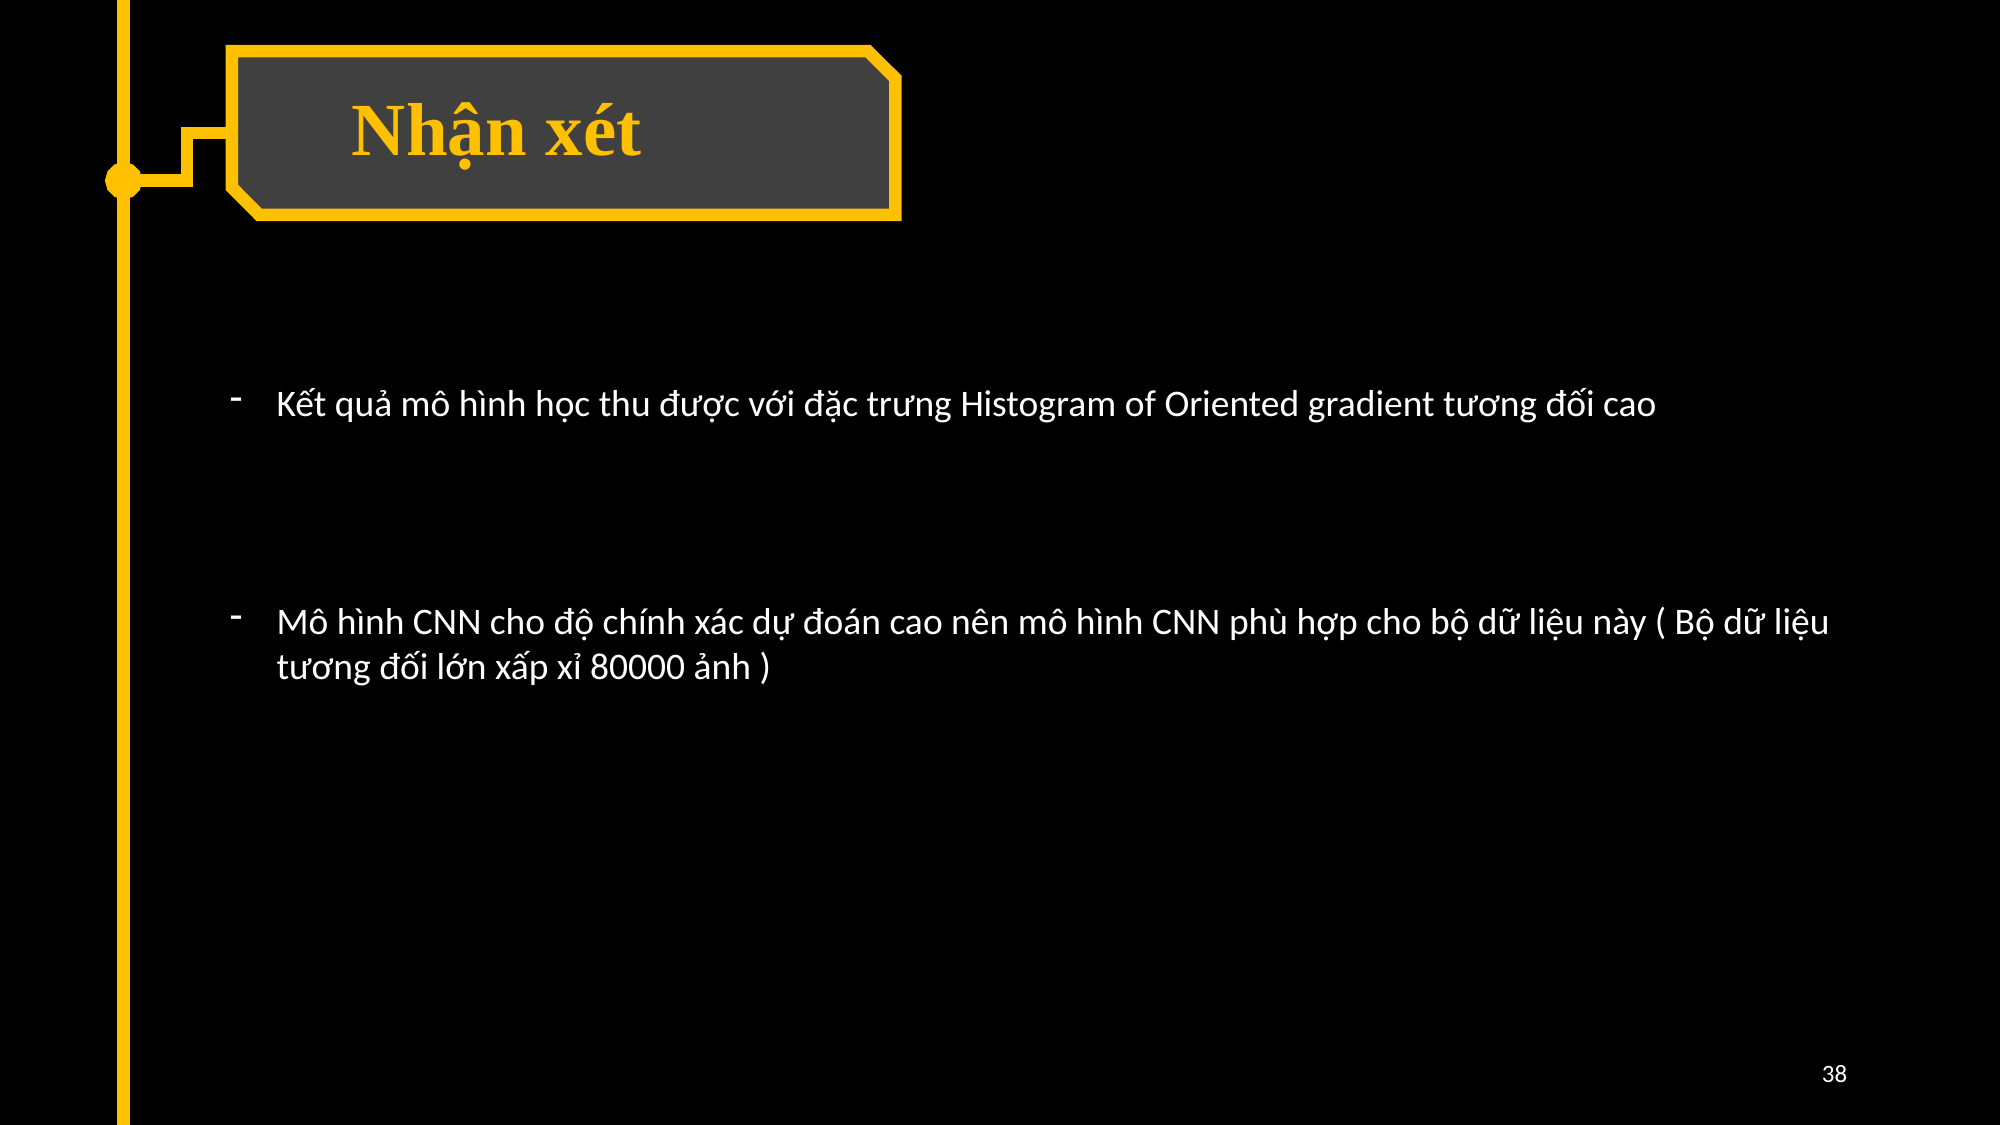

Nhận xét
Kết quả mô hình học thu được với đặc trưng Histogram of Oriented gradient tương đối cao
Mô hình CNN cho độ chính xác dự đoán cao nên mô hình CNN phù hợp cho bộ dữ liệu này ( Bộ dữ liệu tương đối lớn xấp xỉ 80000 ảnh )

38